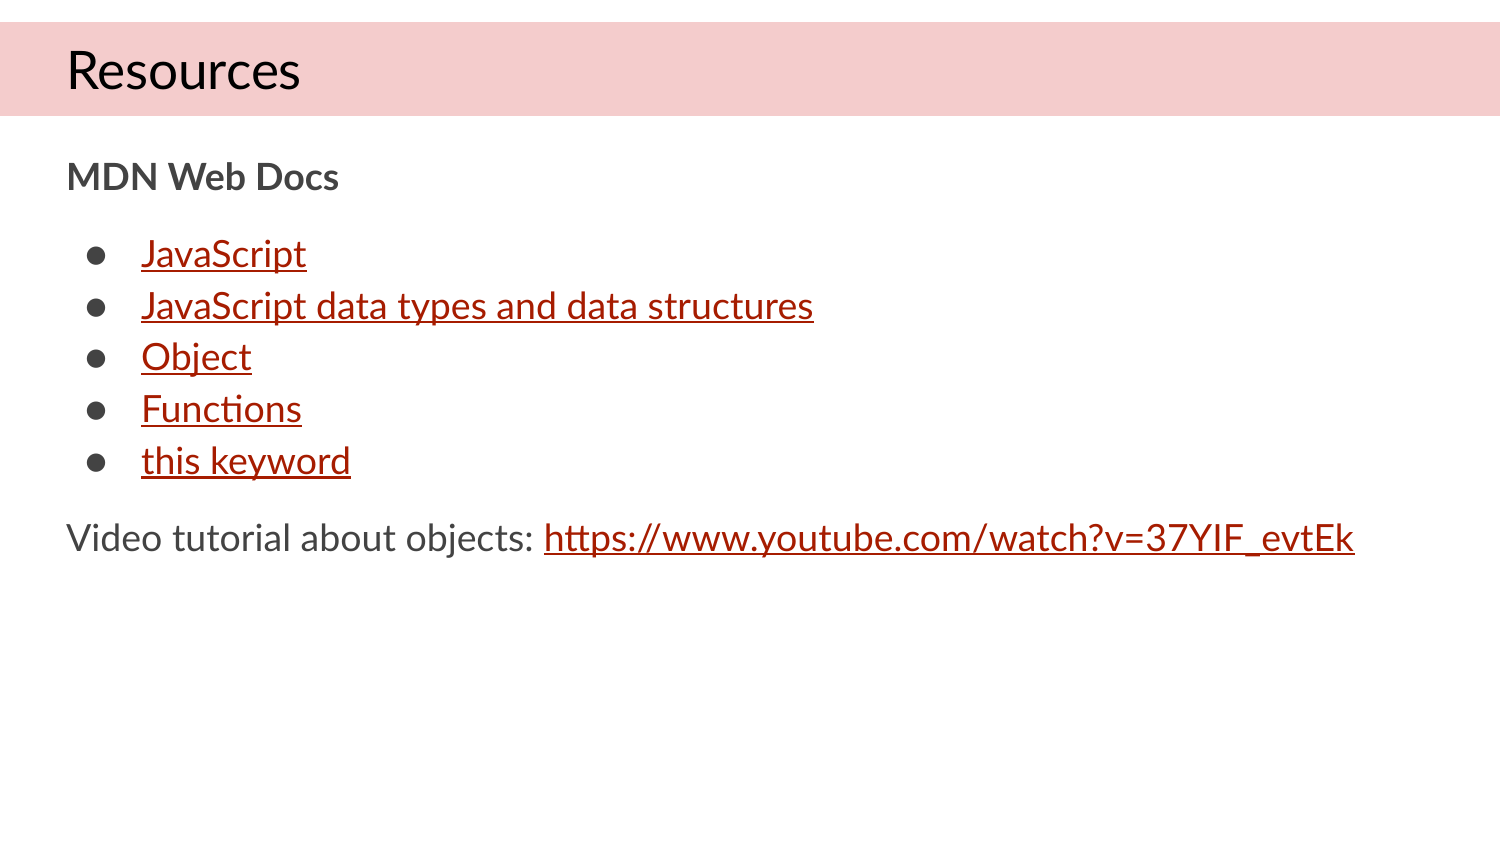

# Resources
MDN Web Docs
JavaScript
JavaScript data types and data structures
Object
Functions
this keyword
Video tutorial about objects: https://www.youtube.com/watch?v=37YIF_evtEk